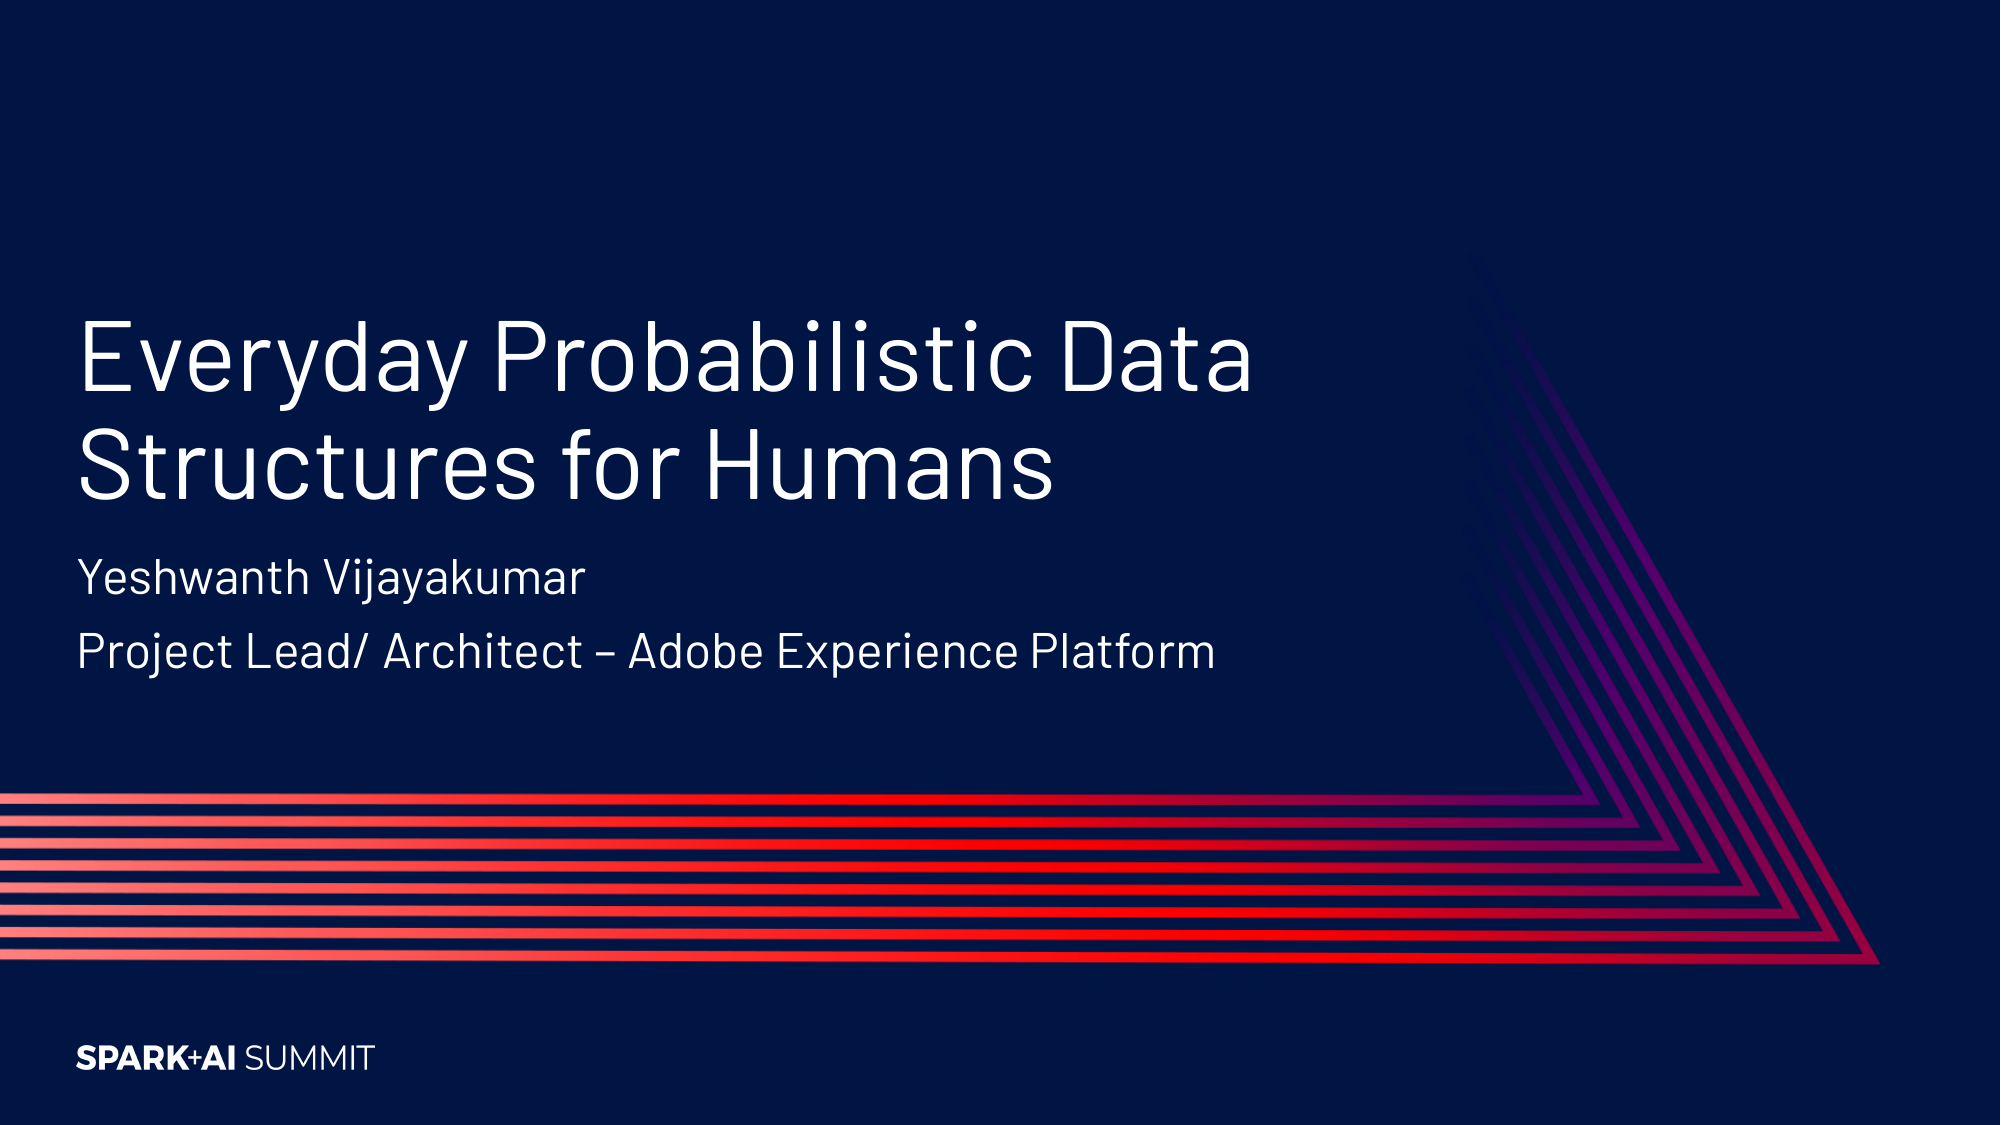

# Everyday Probabilistic Data Structures for Humans
Yeshwanth Vijayakumar
Project Lead/ Architect – Adobe Experience Platform